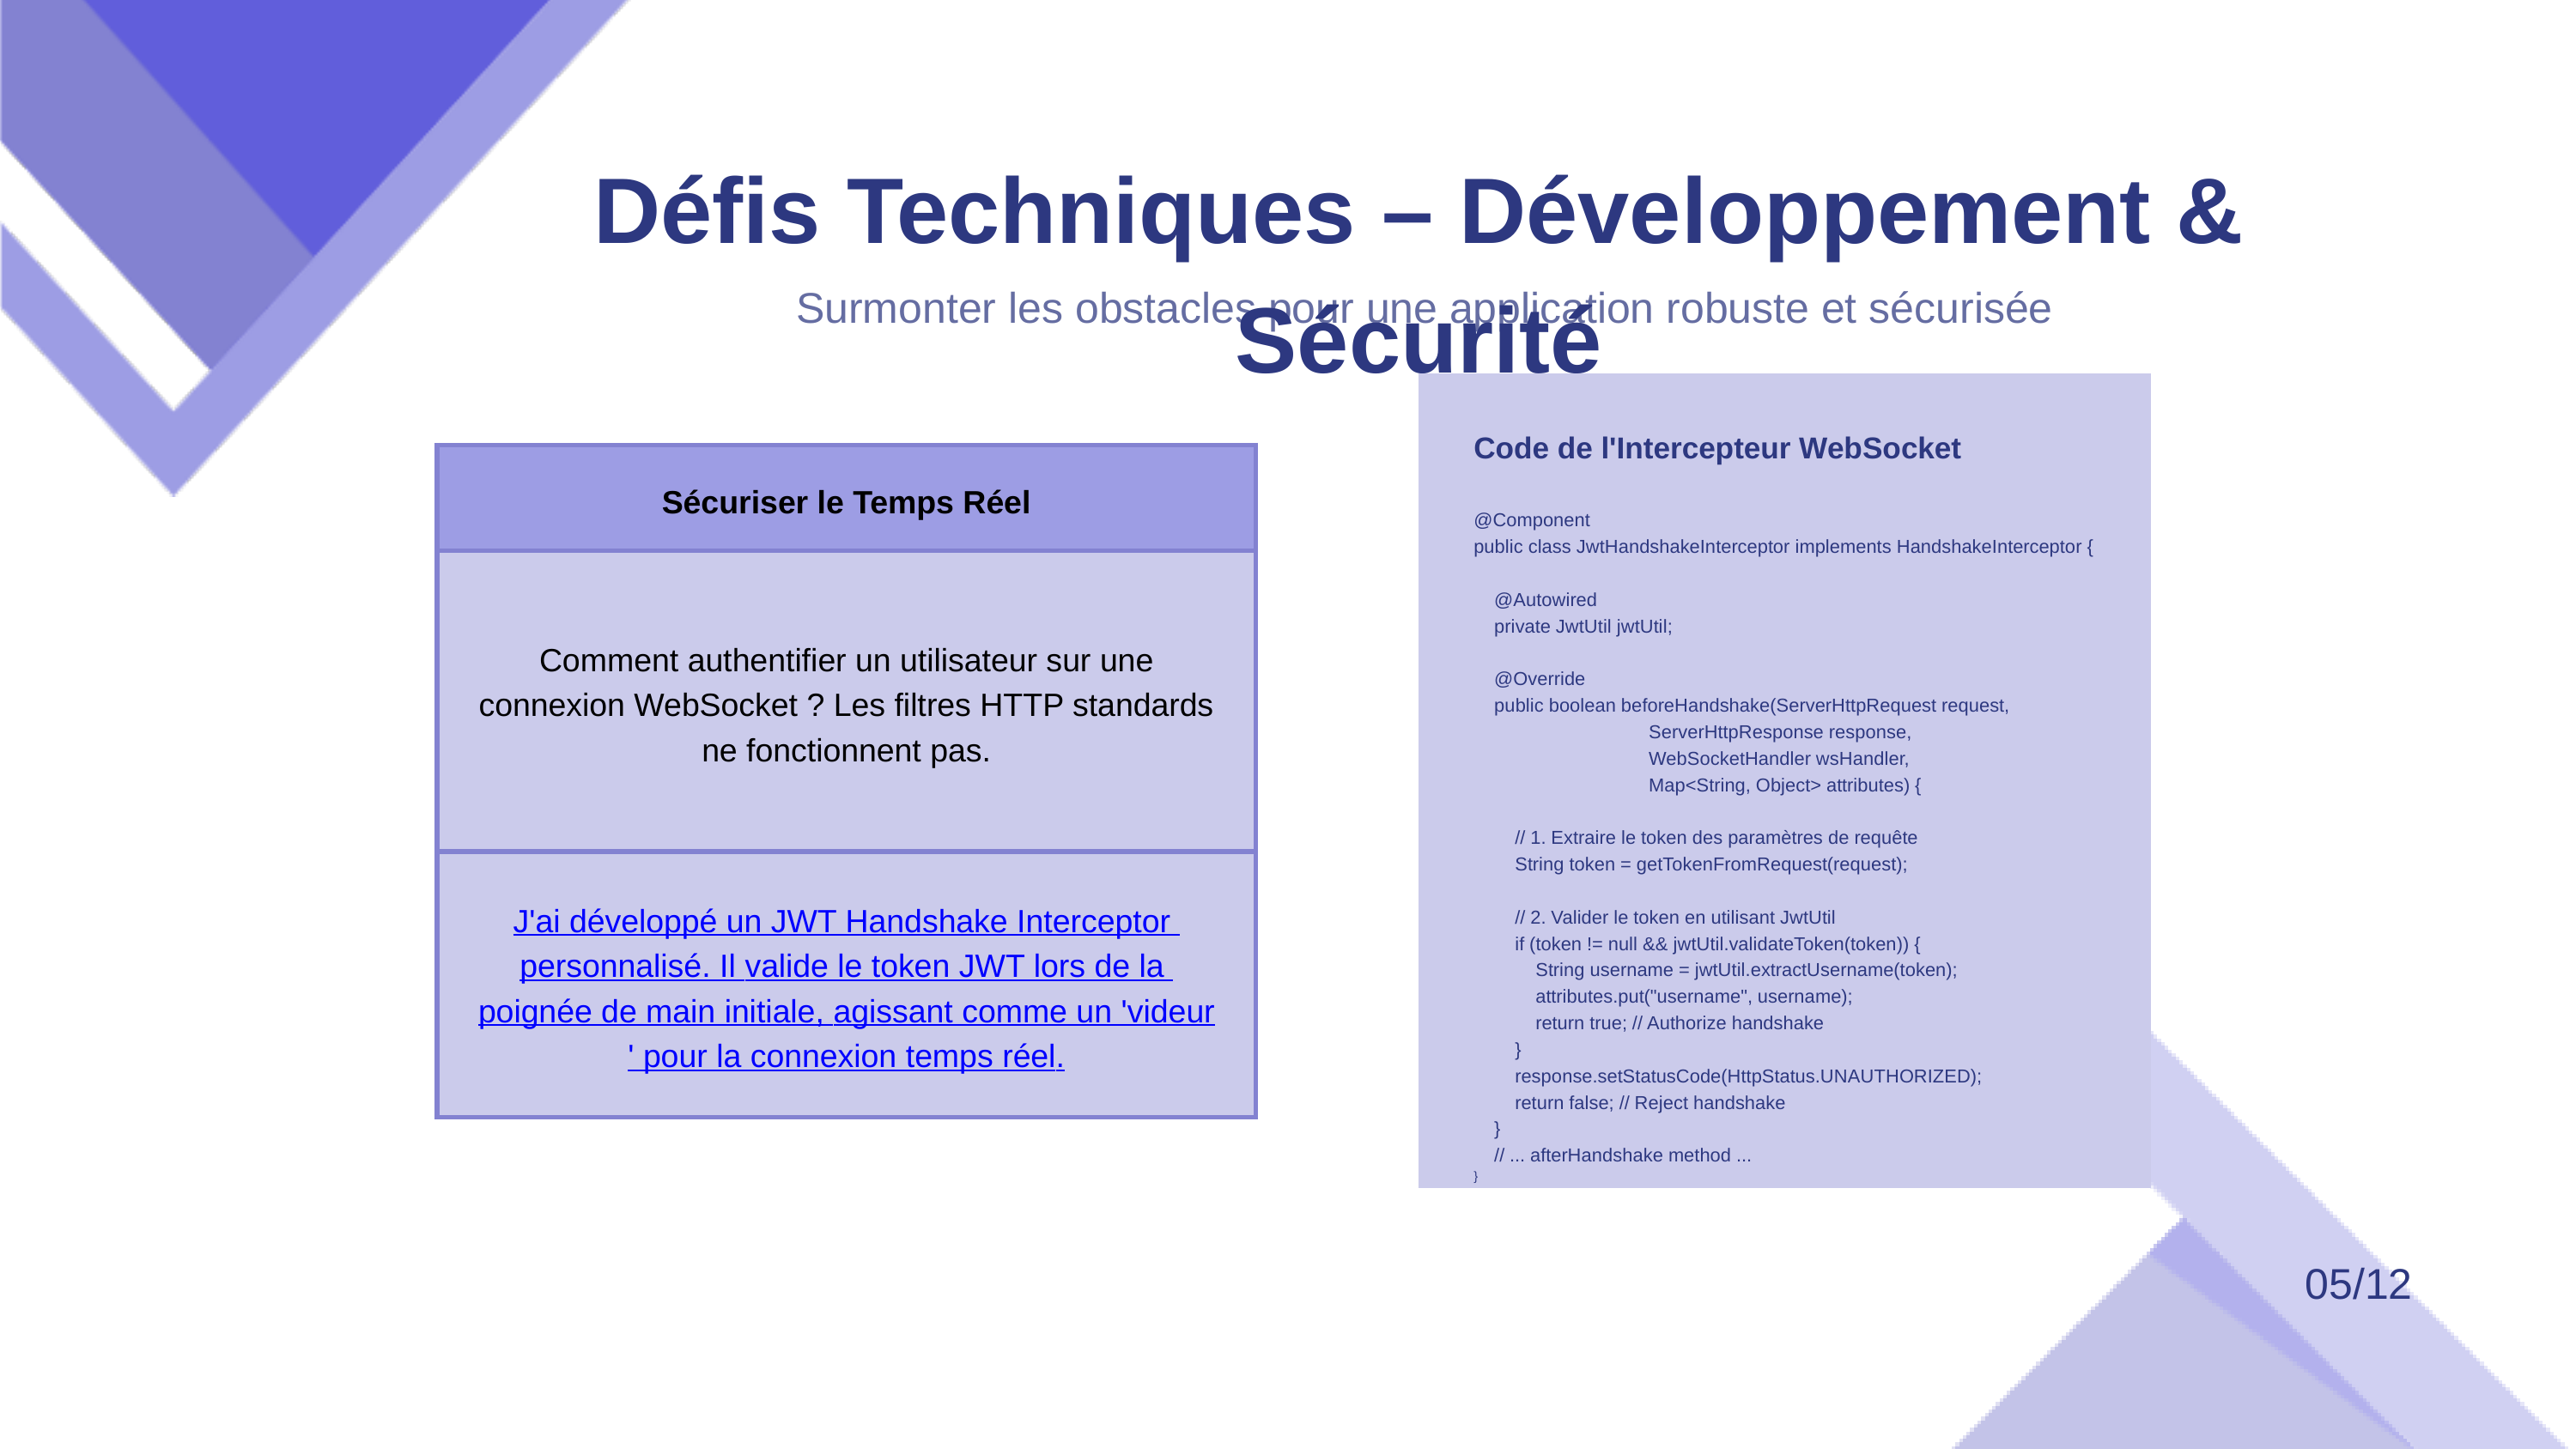

Défis Techniques – Développement & Sécurité
 Surmonter les obstacles pour une application robuste et sécurisée

Code de l'Intercepteur WebSocket
@Component
public class JwtHandshakeInterceptor implements HandshakeInterceptor {

    @Autowired
    private JwtUtil jwtUtil;

    @Override
    public boolean beforeHandshake(ServerHttpRequest request,
                                  ServerHttpResponse response,
                                  WebSocketHandler wsHandler,
                                  Map<String, Object> attributes) {

        // 1. Extraire le token des paramètres de requête
        String token = getTokenFromRequest(request);

        // 2. Valider le token en utilisant JwtUtil
        if (token != null && jwtUtil.validateToken(token)) {
            String username = jwtUtil.extractUsername(token);
            attributes.put("username", username);
            return true; // Authorize handshake
        }
        response.setStatusCode(HttpStatus.UNAUTHORIZED);
        return false; // Reject handshake
    }
    // ... afterHandshake method ...
}
| Sécuriser le Temps Réel |
| --- |
| Comment authentifier un utilisateur sur une connexion WebSocket ? Les filtres HTTP standards ne fonctionnent pas. |
| J'ai développé un JWT Handshake Interceptor personnalisé. Il valide le token JWT lors de la poignée de main initiale, agissant comme un 'videur' pour la connexion temps réel. |

05/12